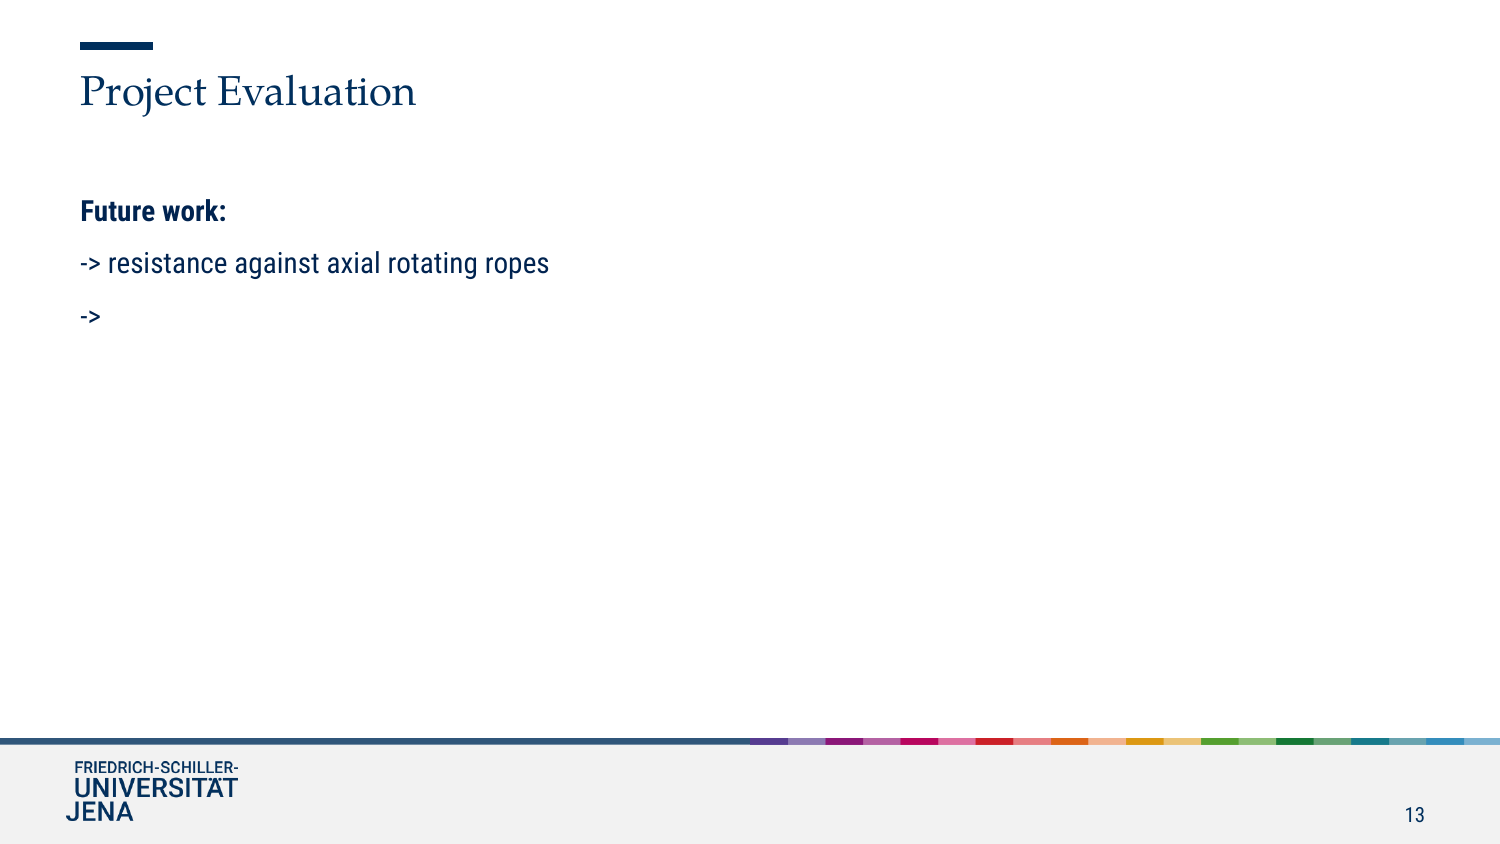

Project Evaluation
Future work:
-> resistance against axial rotating ropes
->